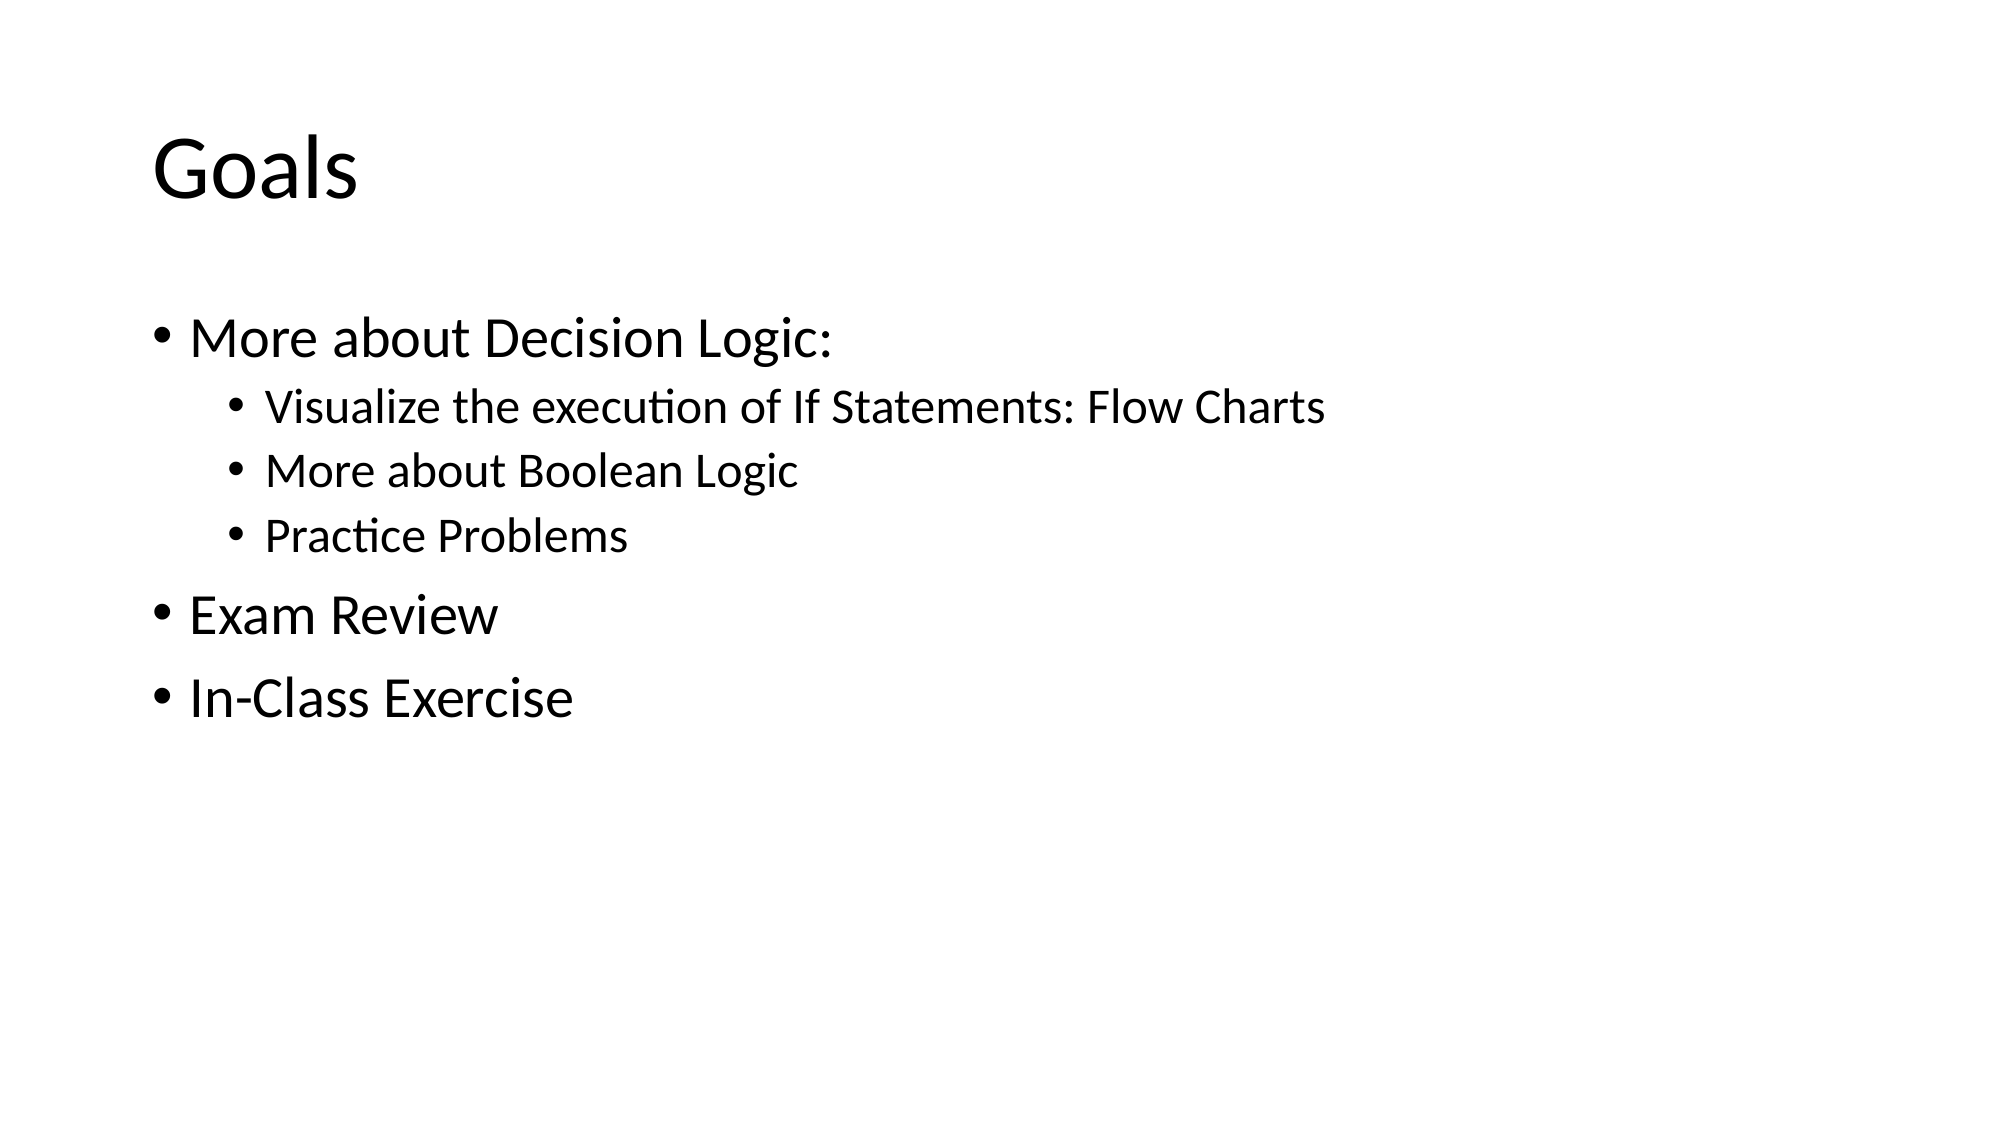

# Goals
More about Decision Logic:
Visualize the execution of If Statements: Flow Charts
More about Boolean Logic
Practice Problems
Exam Review
In-Class Exercise